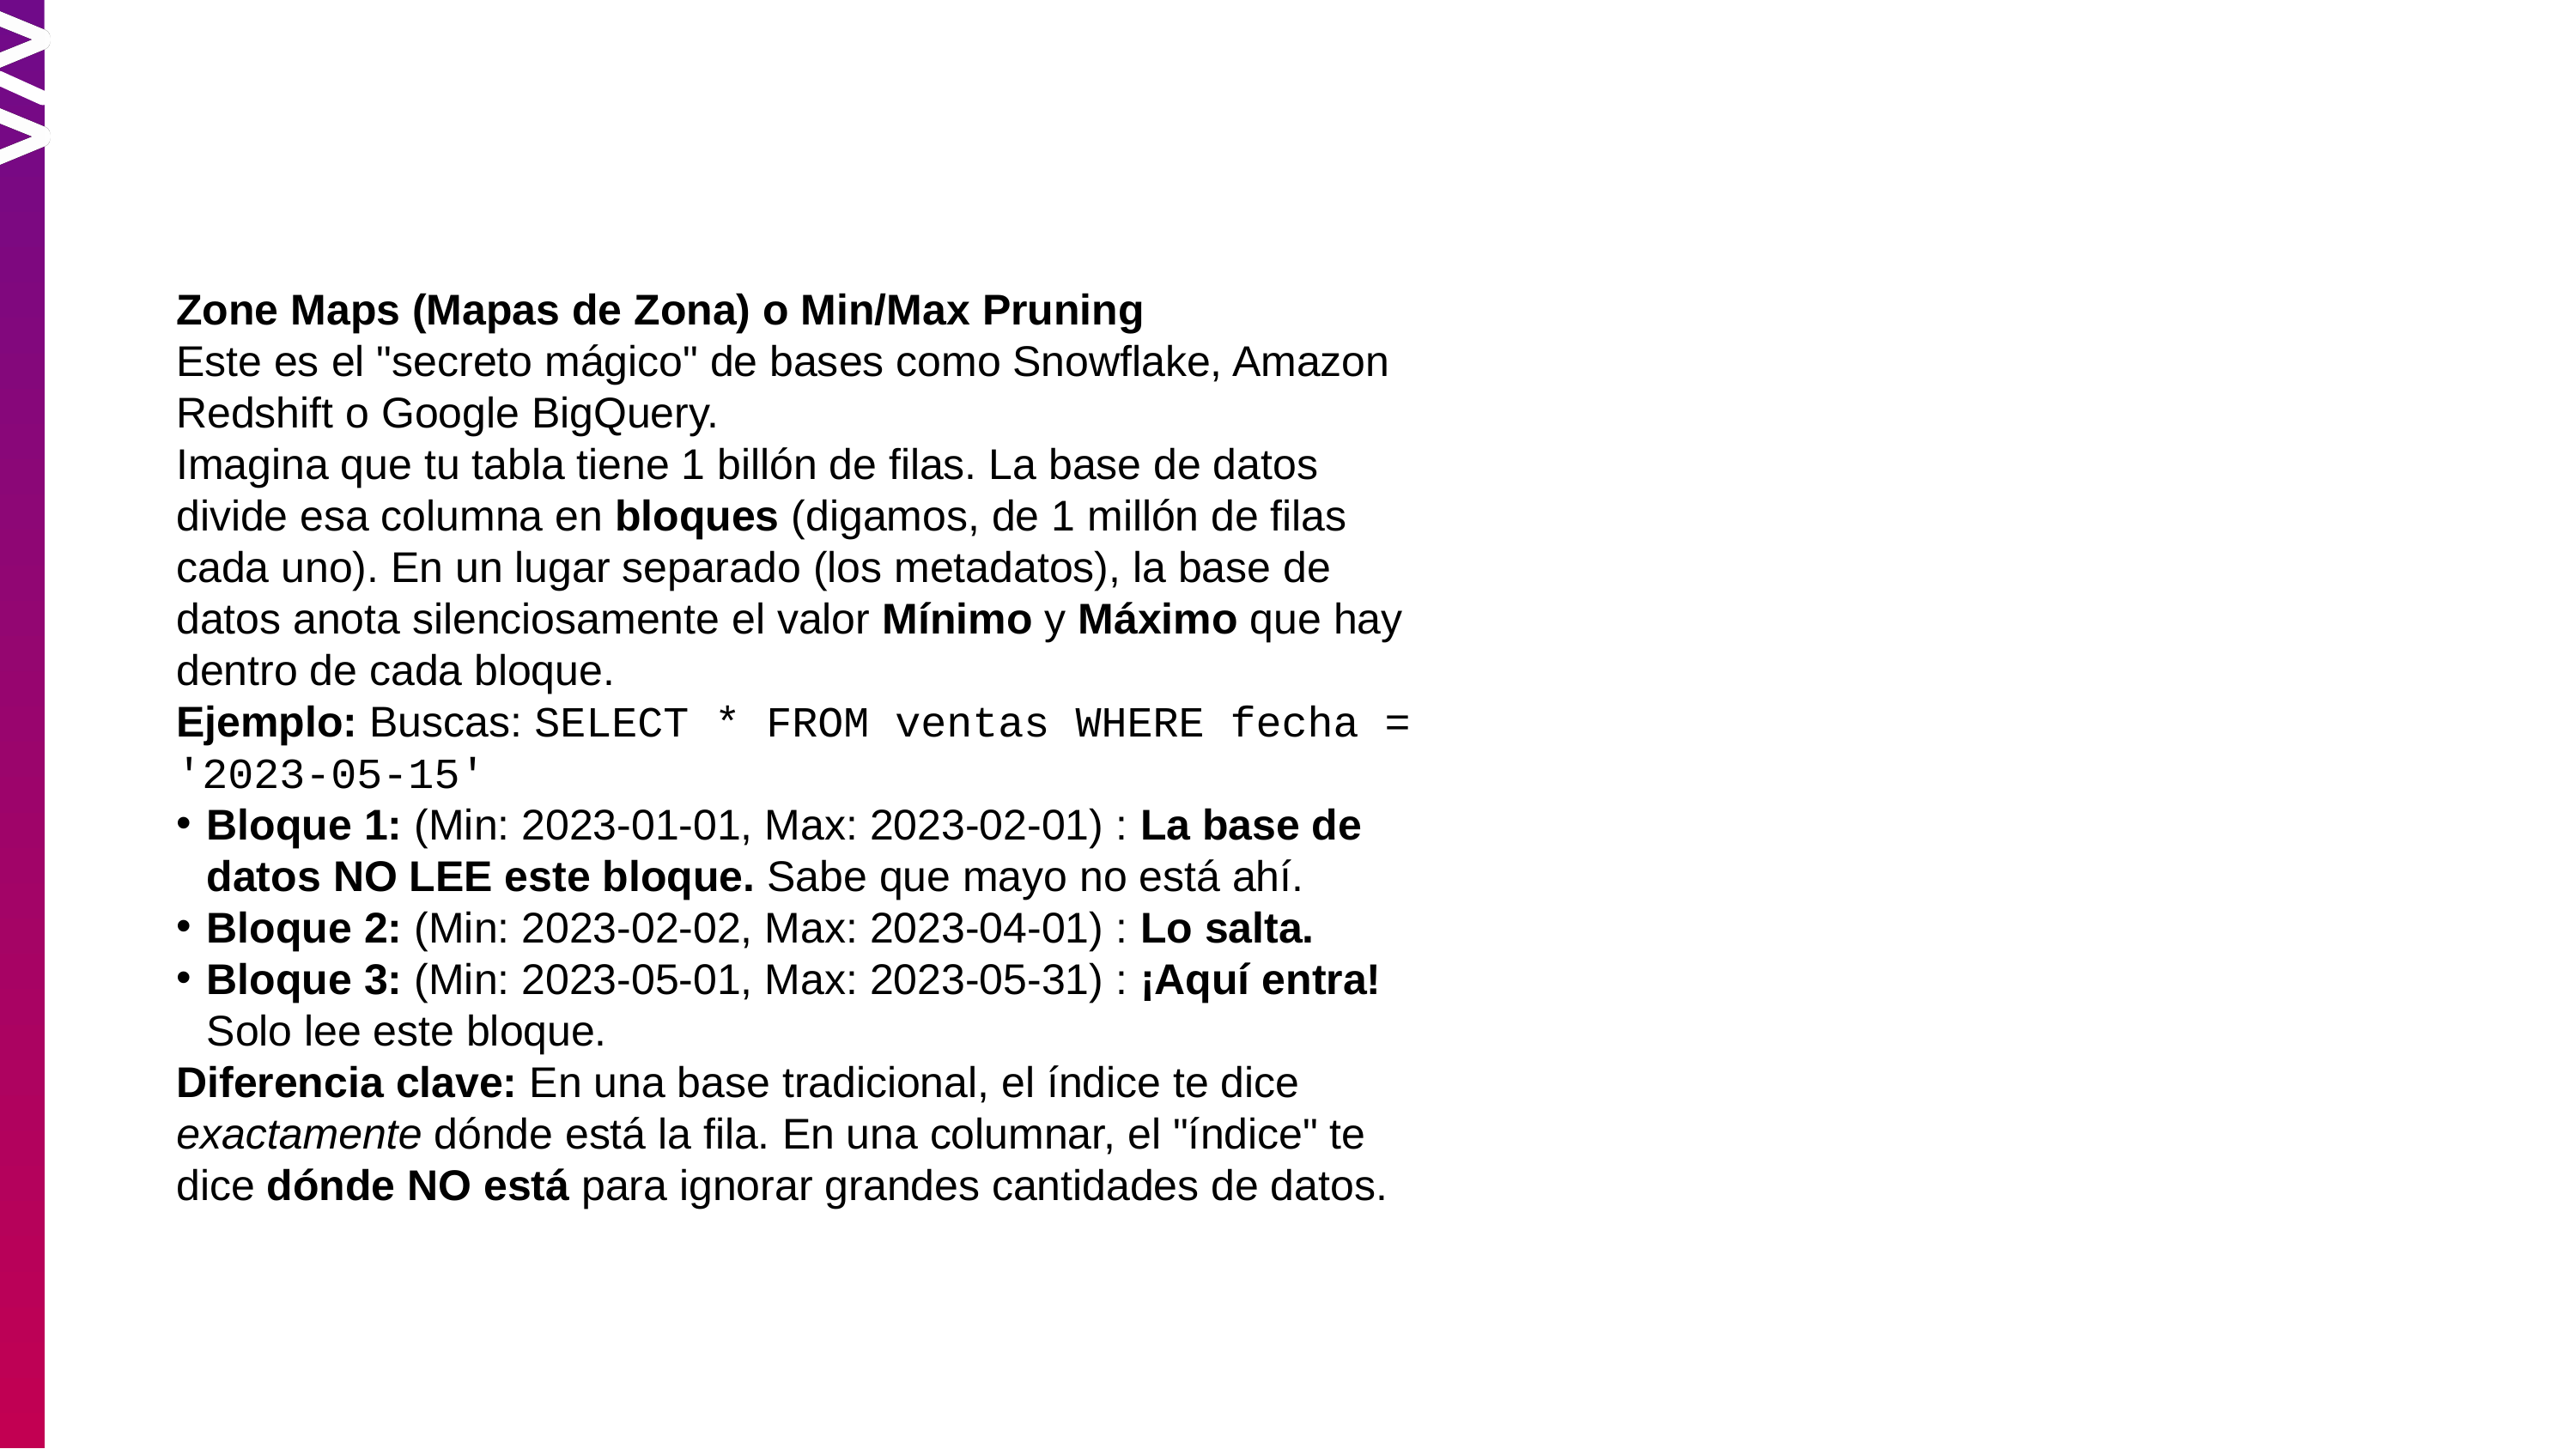

Zone Maps (Mapas de Zona) o Min/Max Pruning
Este es el "secreto mágico" de bases como Snowflake, Amazon Redshift o Google BigQuery.
Imagina que tu tabla tiene 1 billón de filas. La base de datos divide esa columna en bloques (digamos, de 1 millón de filas cada uno). En un lugar separado (los metadatos), la base de datos anota silenciosamente el valor Mínimo y Máximo que hay dentro de cada bloque.
Ejemplo: Buscas: SELECT * FROM ventas WHERE fecha = '2023-05-15'
Bloque 1: (Min: 2023-01-01, Max: 2023-02-01) : La base de datos NO LEE este bloque. Sabe que mayo no está ahí.
Bloque 2: (Min: 2023-02-02, Max: 2023-04-01) : Lo salta.
Bloque 3: (Min: 2023-05-01, Max: 2023-05-31) : ¡Aquí entra! Solo lee este bloque.
Diferencia clave: En una base tradicional, el índice te dice exactamente dónde está la fila. En una columnar, el "índice" te dice dónde NO está para ignorar grandes cantidades de datos.